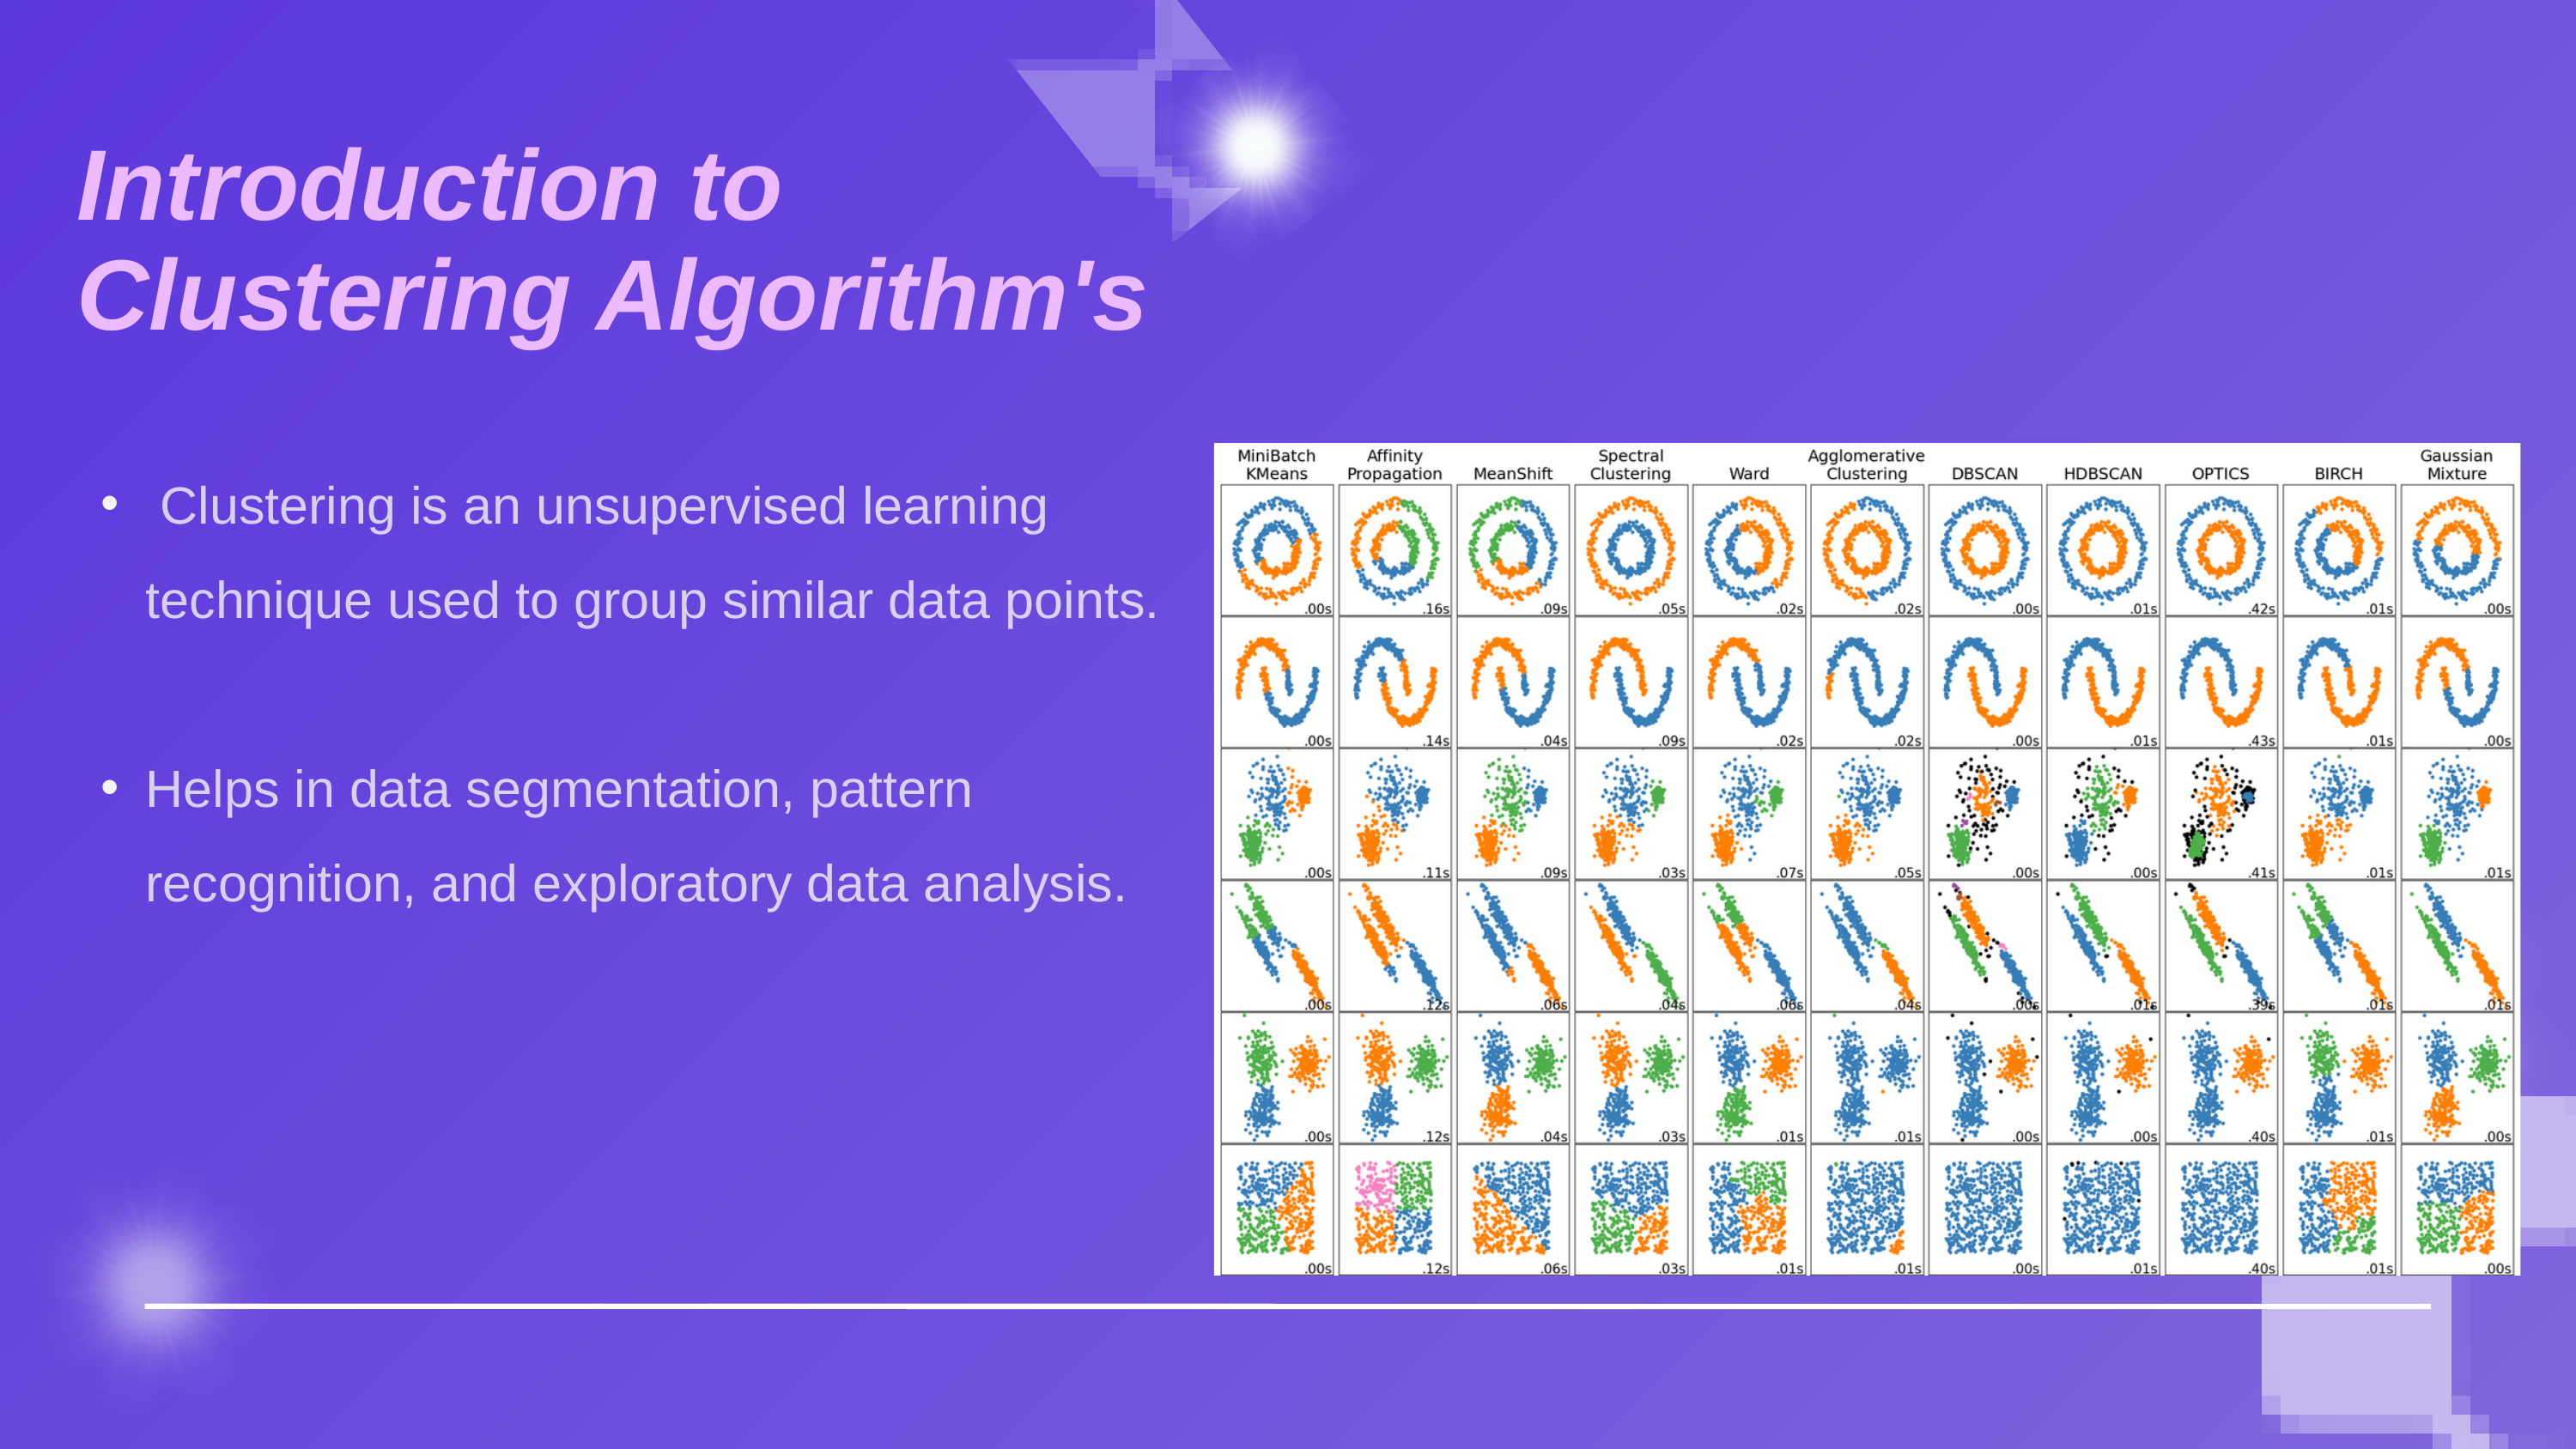

Introduction to Clustering Algorithm's

 Clustering is an unsupervised learning technique used to group similar data points.

Helps in data segmentation, pattern recognition, and exploratory data analysis.